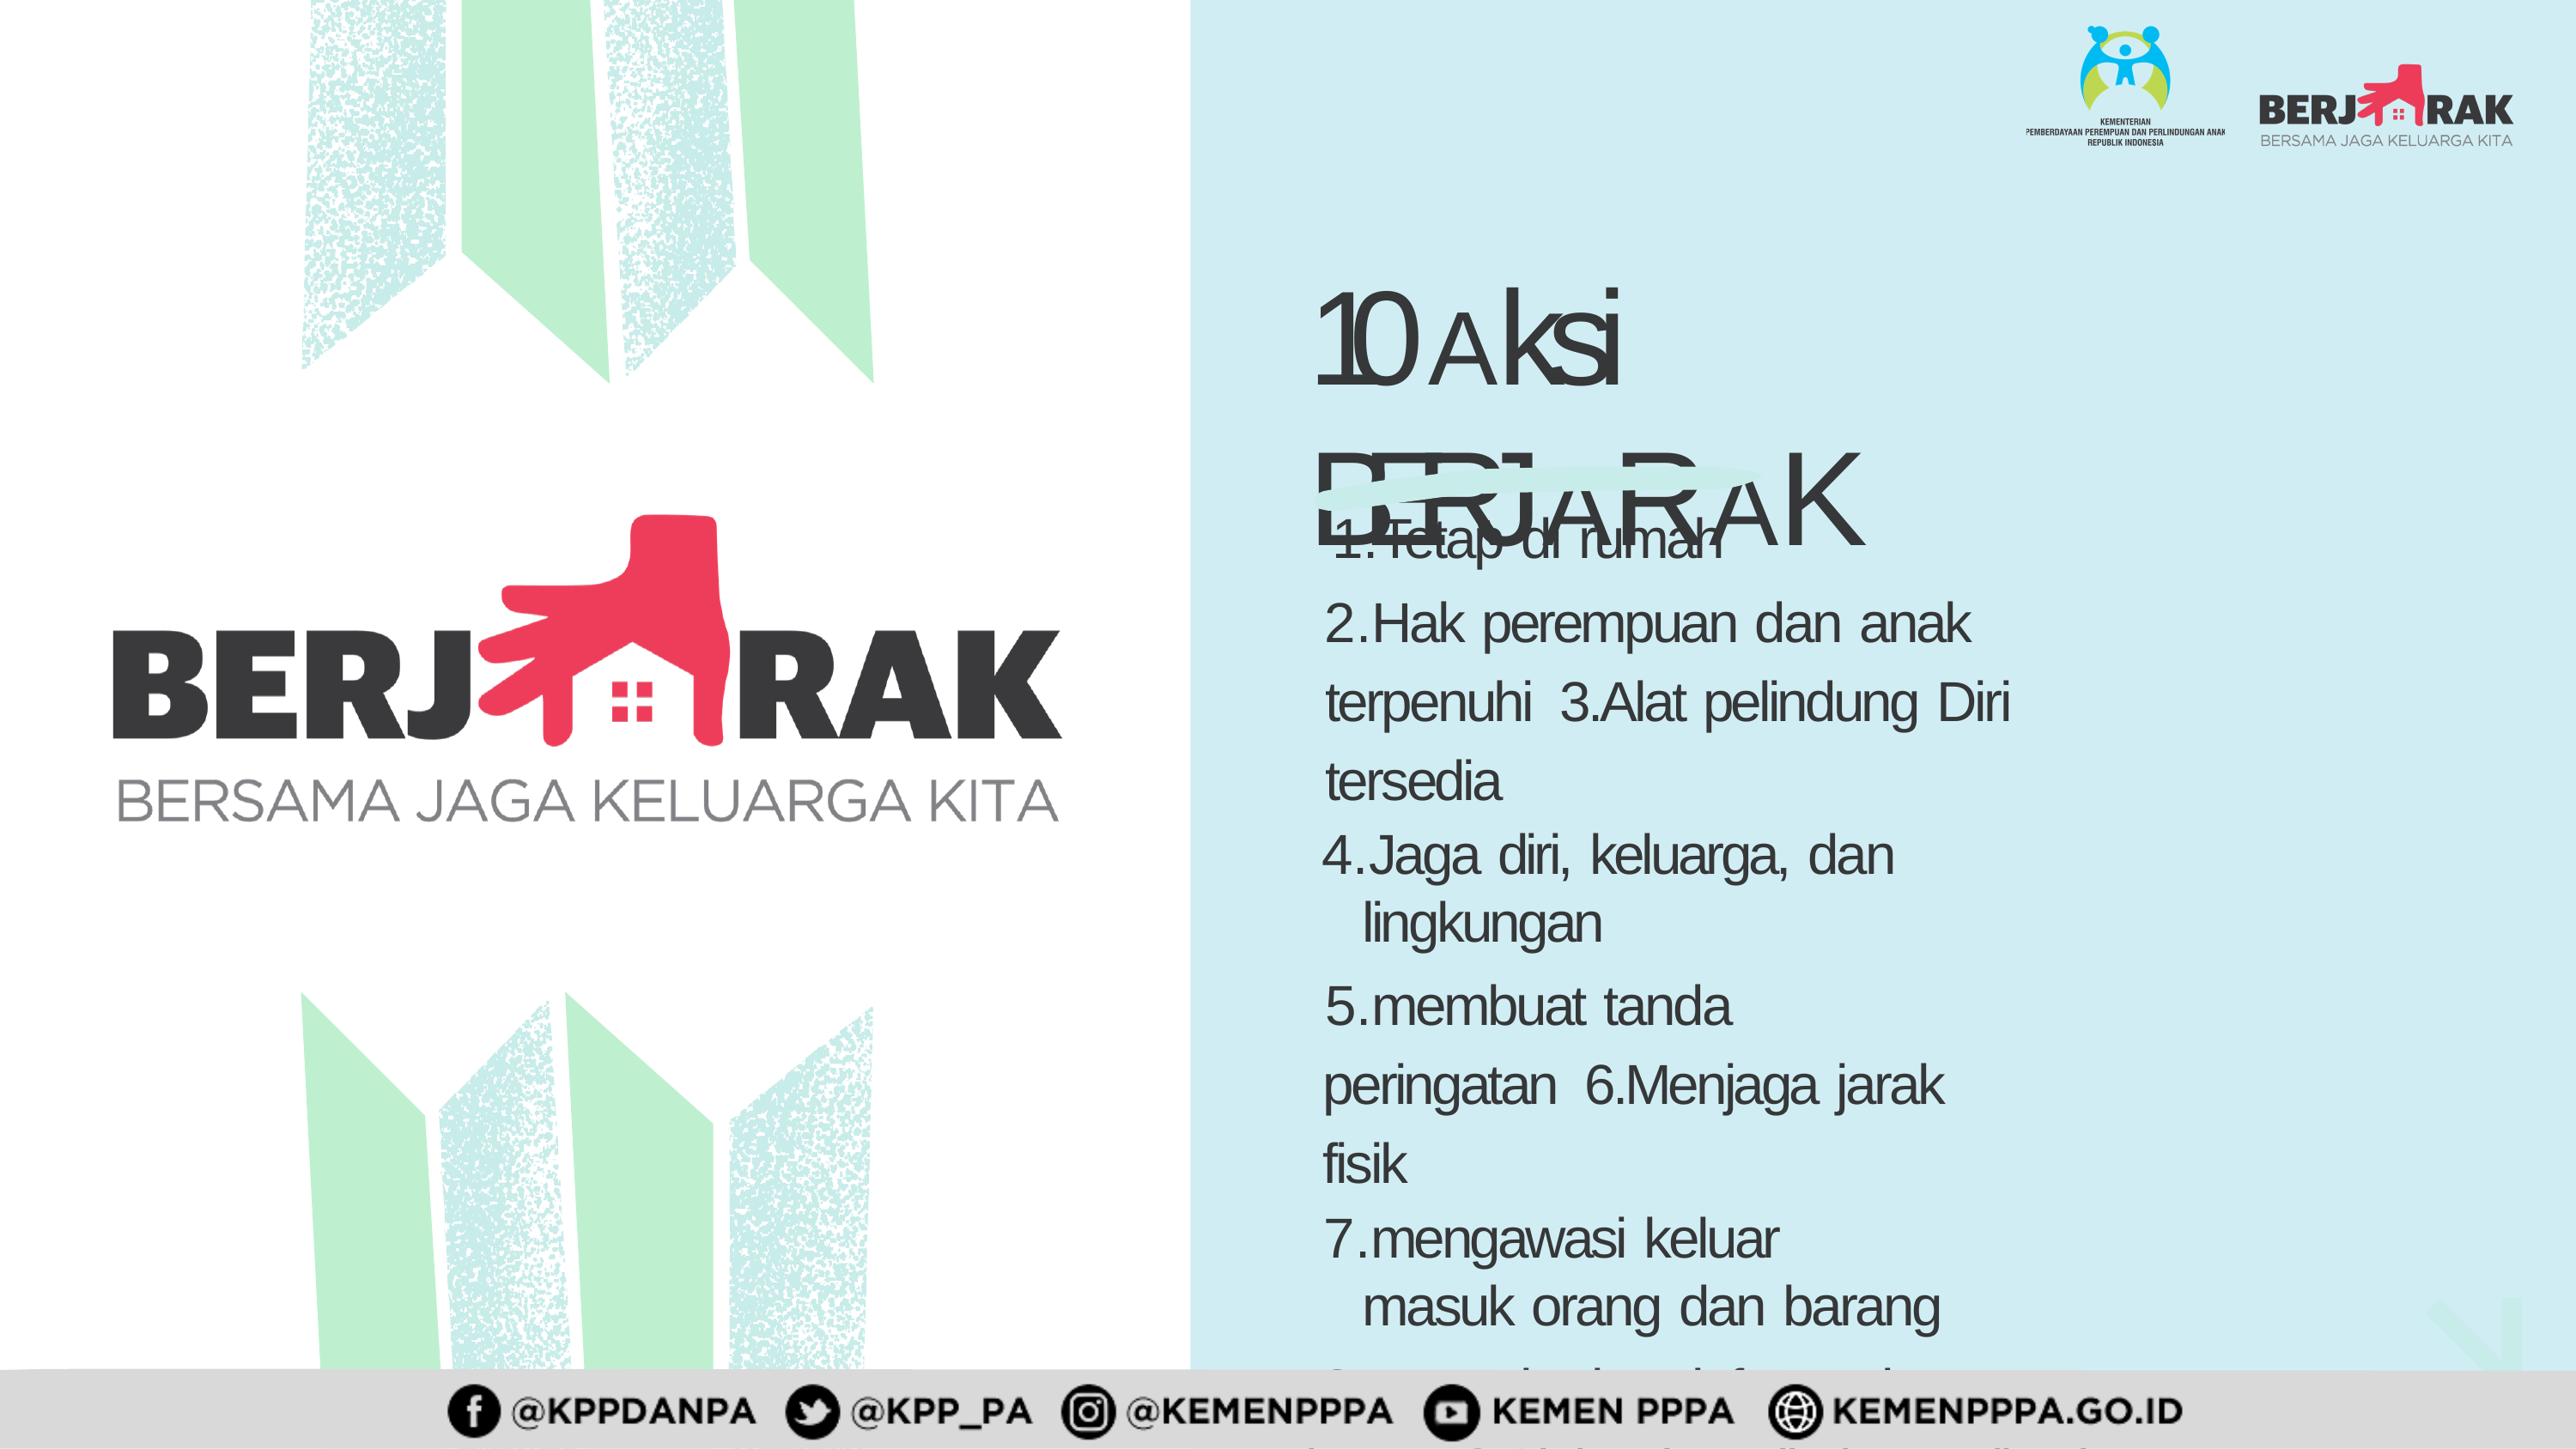

# 10 Aksi BERJARAK

Tetap di rumah
Hak perempuan dan anak terpenuhi  3.Alat pelindung Diri tersedia
Jaga diri, keluarga, dan lingkungan
membuat tanda peringatan  6.Menjaga jarak fisik
mengawasi keluar masuk orang dan barang
menyebarkan informasi yang benar  9.Aktivasi media komunikasi online  10.Aktivasi Rumah Rujukan